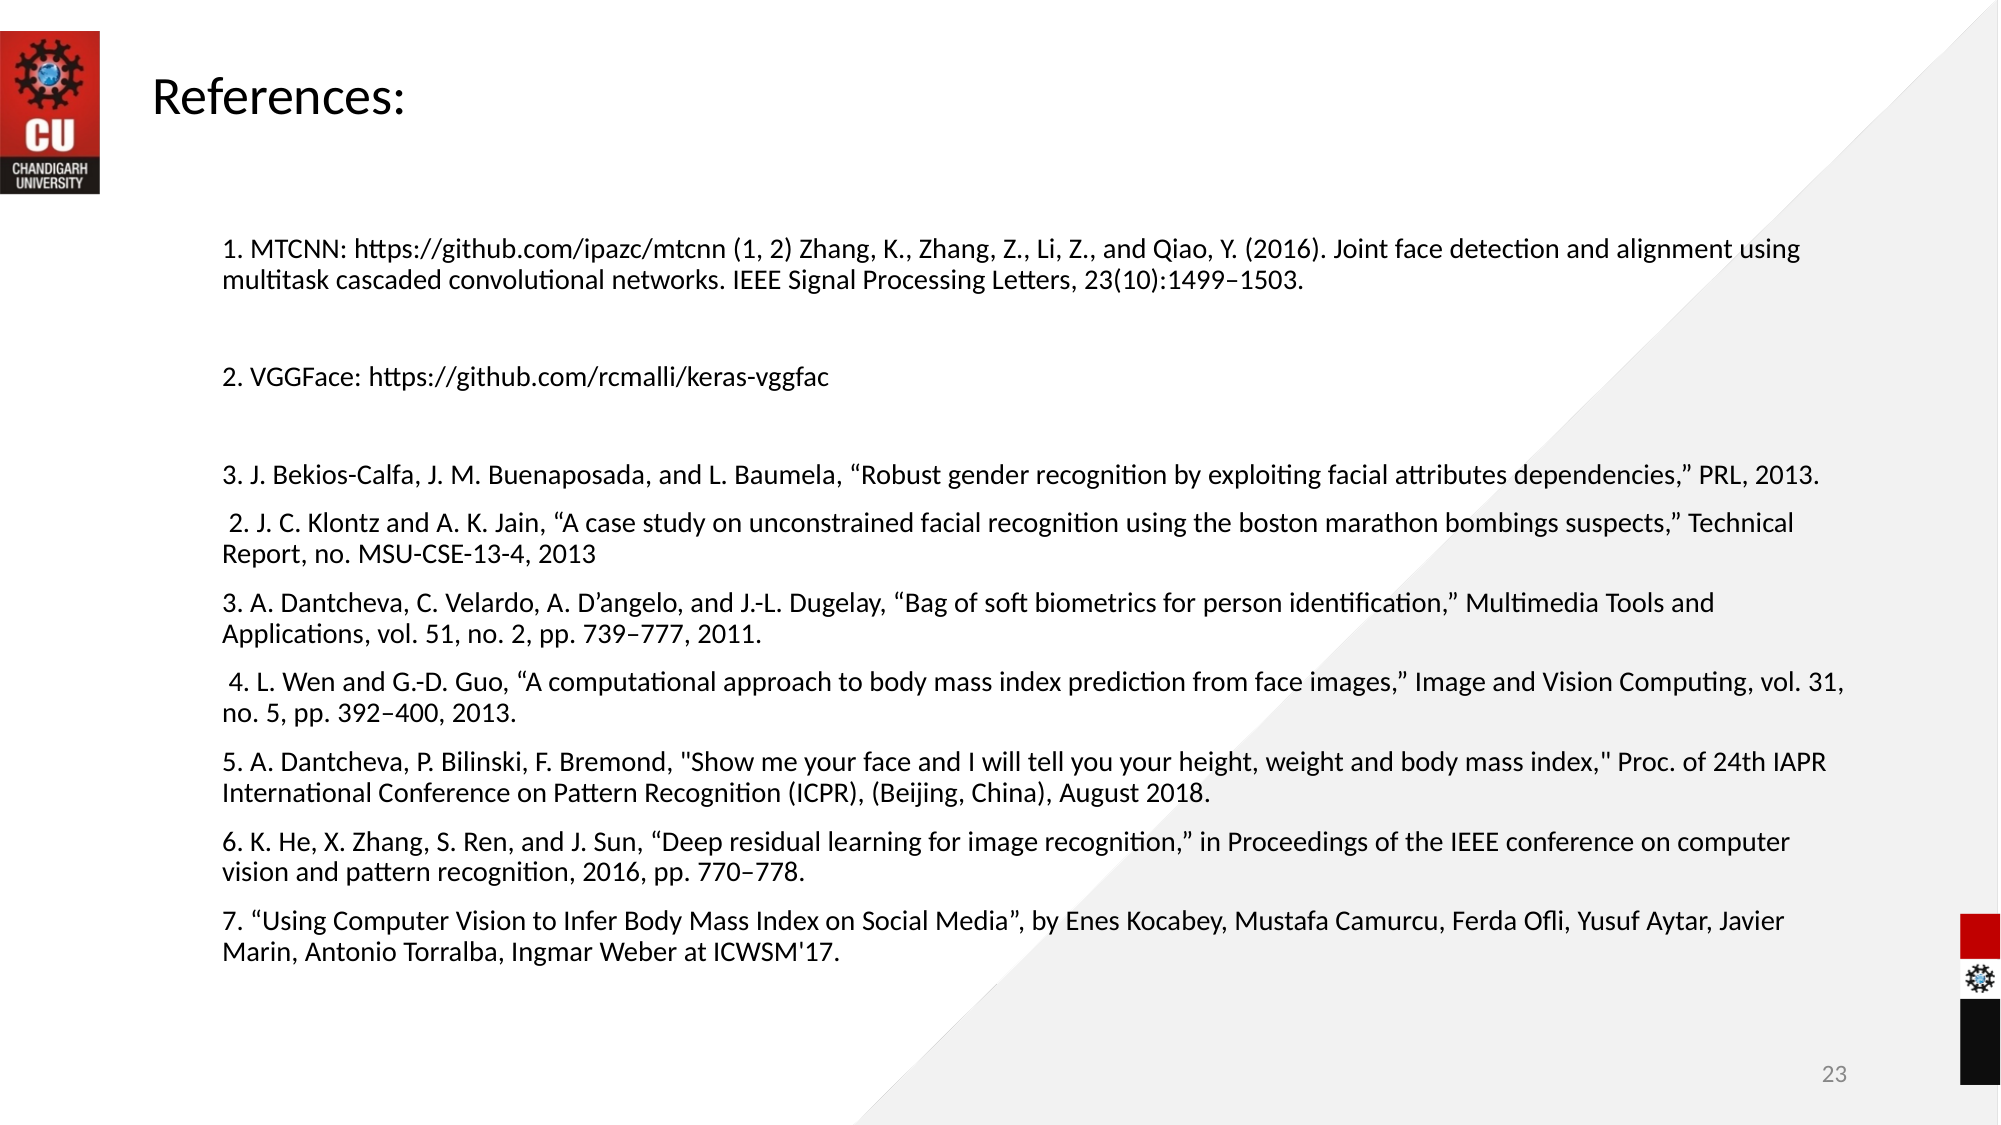

# References:
1. MTCNN: https://github.com/ipazc/mtcnn (1, 2) Zhang, K., Zhang, Z., Li, Z., and Qiao, Y. (2016). Joint face detection and alignment using multitask cascaded convolutional networks. IEEE Signal Processing Letters, 23(10):1499–1503.

2. VGGFace: https://github.com/rcmalli/keras-vggfac

3. J. Bekios-Calfa, J. M. Buenaposada, and L. Baumela, “Robust gender recognition by exploiting facial attributes dependencies,” PRL, 2013.
 2. J. C. Klontz and A. K. Jain, “A case study on unconstrained facial recognition using the boston marathon bombings suspects,” Technical Report, no. MSU-CSE-13-4, 2013
3. A. Dantcheva, C. Velardo, A. D’angelo, and J.-L. Dugelay, “Bag of soft biometrics for person identification,” Multimedia Tools and Applications, vol. 51, no. 2, pp. 739–777, 2011.
 4. L. Wen and G.-D. Guo, “A computational approach to body mass index prediction from face images,” Image and Vision Computing, vol. 31, no. 5, pp. 392–400, 2013.
5. A. Dantcheva, P. Bilinski, F. Bremond, "Show me your face and I will tell you your height, weight and body mass index," Proc. of 24th IAPR International Conference on Pattern Recognition (ICPR), (Beijing, China), August 2018.
6. K. He, X. Zhang, S. Ren, and J. Sun, “Deep residual learning for image recognition,” in Proceedings of the IEEE conference on computer vision and pattern recognition, 2016, pp. 770–778.
7. “Using Computer Vision to Infer Body Mass Index on Social Media”, by Enes Kocabey, Mustafa Camurcu, Ferda Ofli, Yusuf Aytar, Javier Marin, Antonio Torralba, Ingmar Weber at ICWSM'17.

23